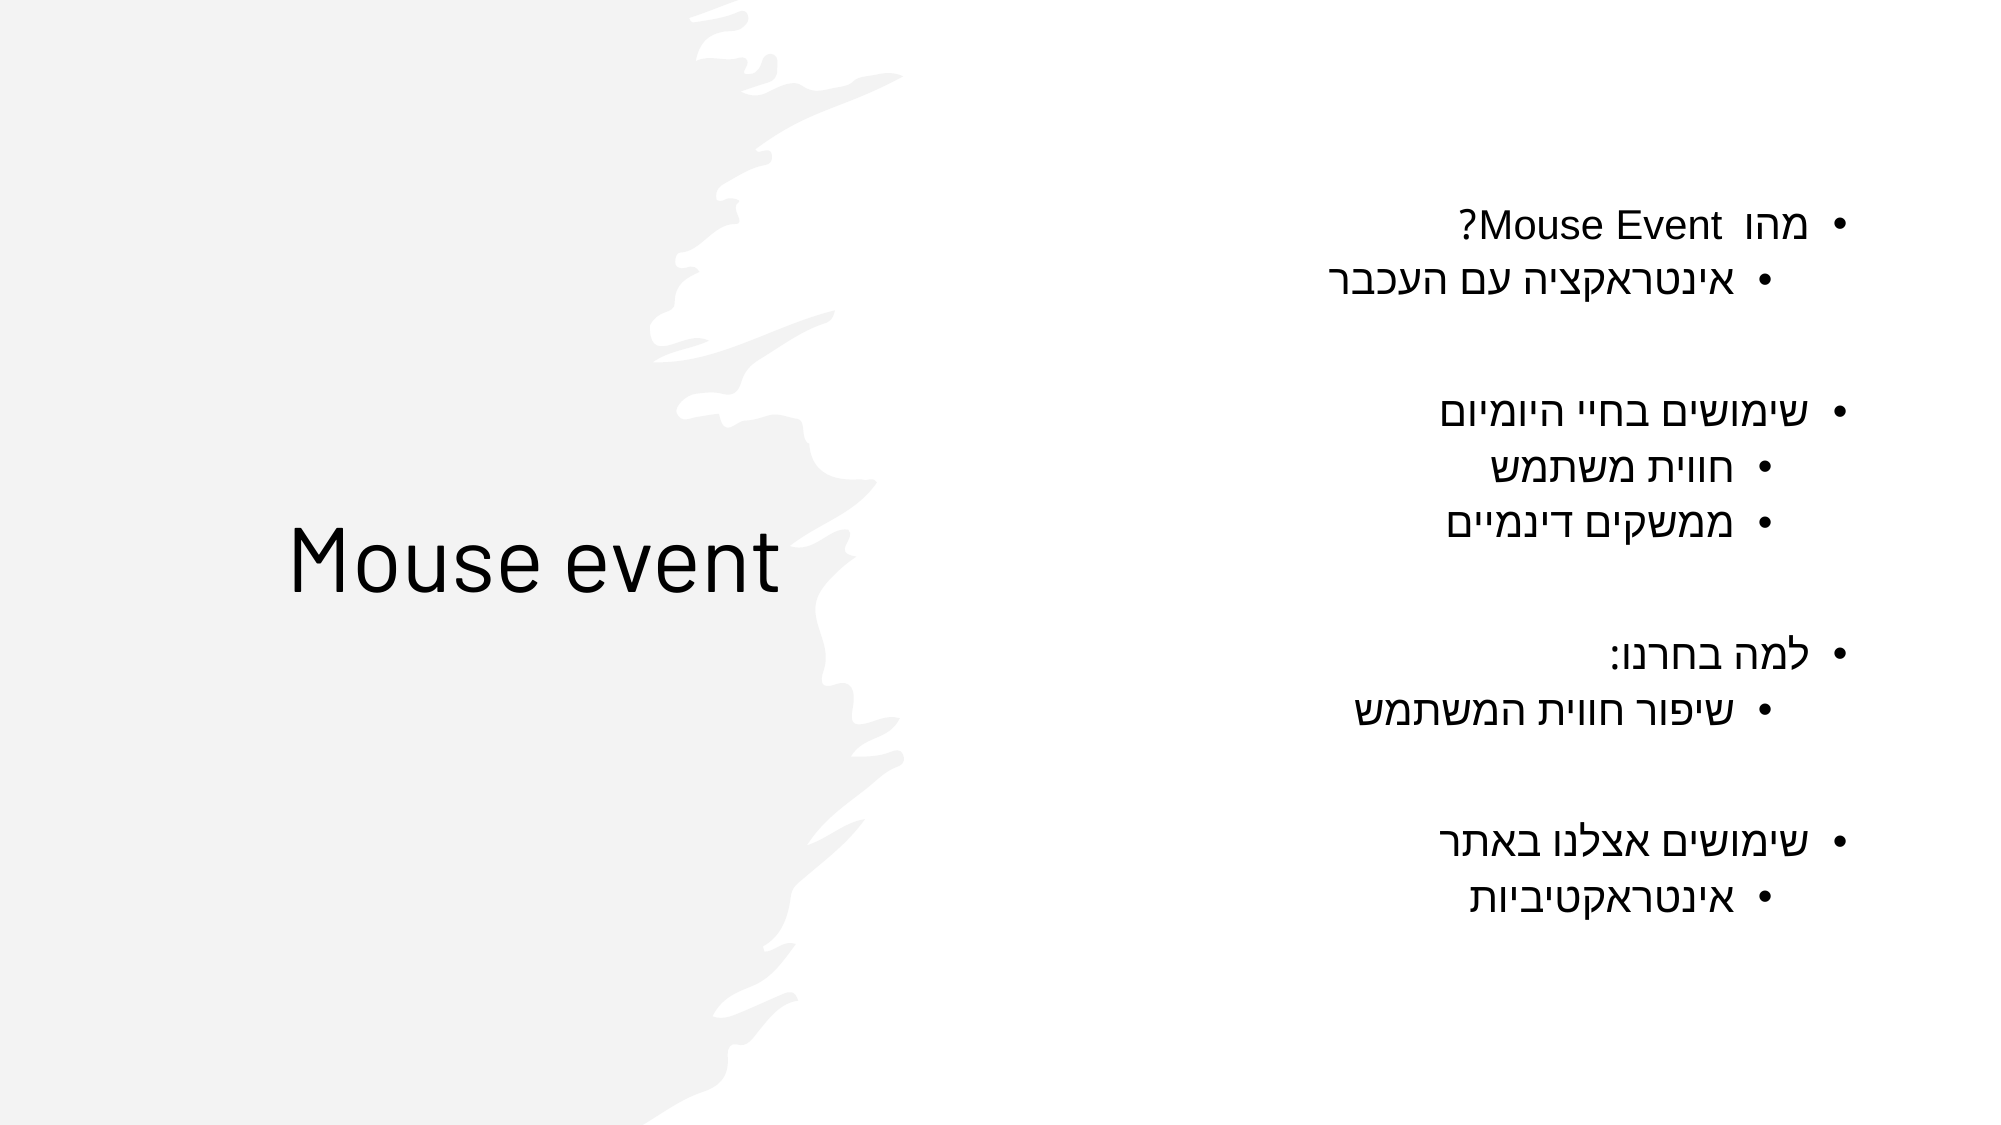

# Mouse event
מהו  Mouse Event?
אינטראקציה עם העכבר

שימושים בחיי היומיום
חווית משתמש
ממשקים דינמיים

למה בחרנו:
שיפור חווית המשתמש

שימושים אצלנו באתר
אינטראקטיביות